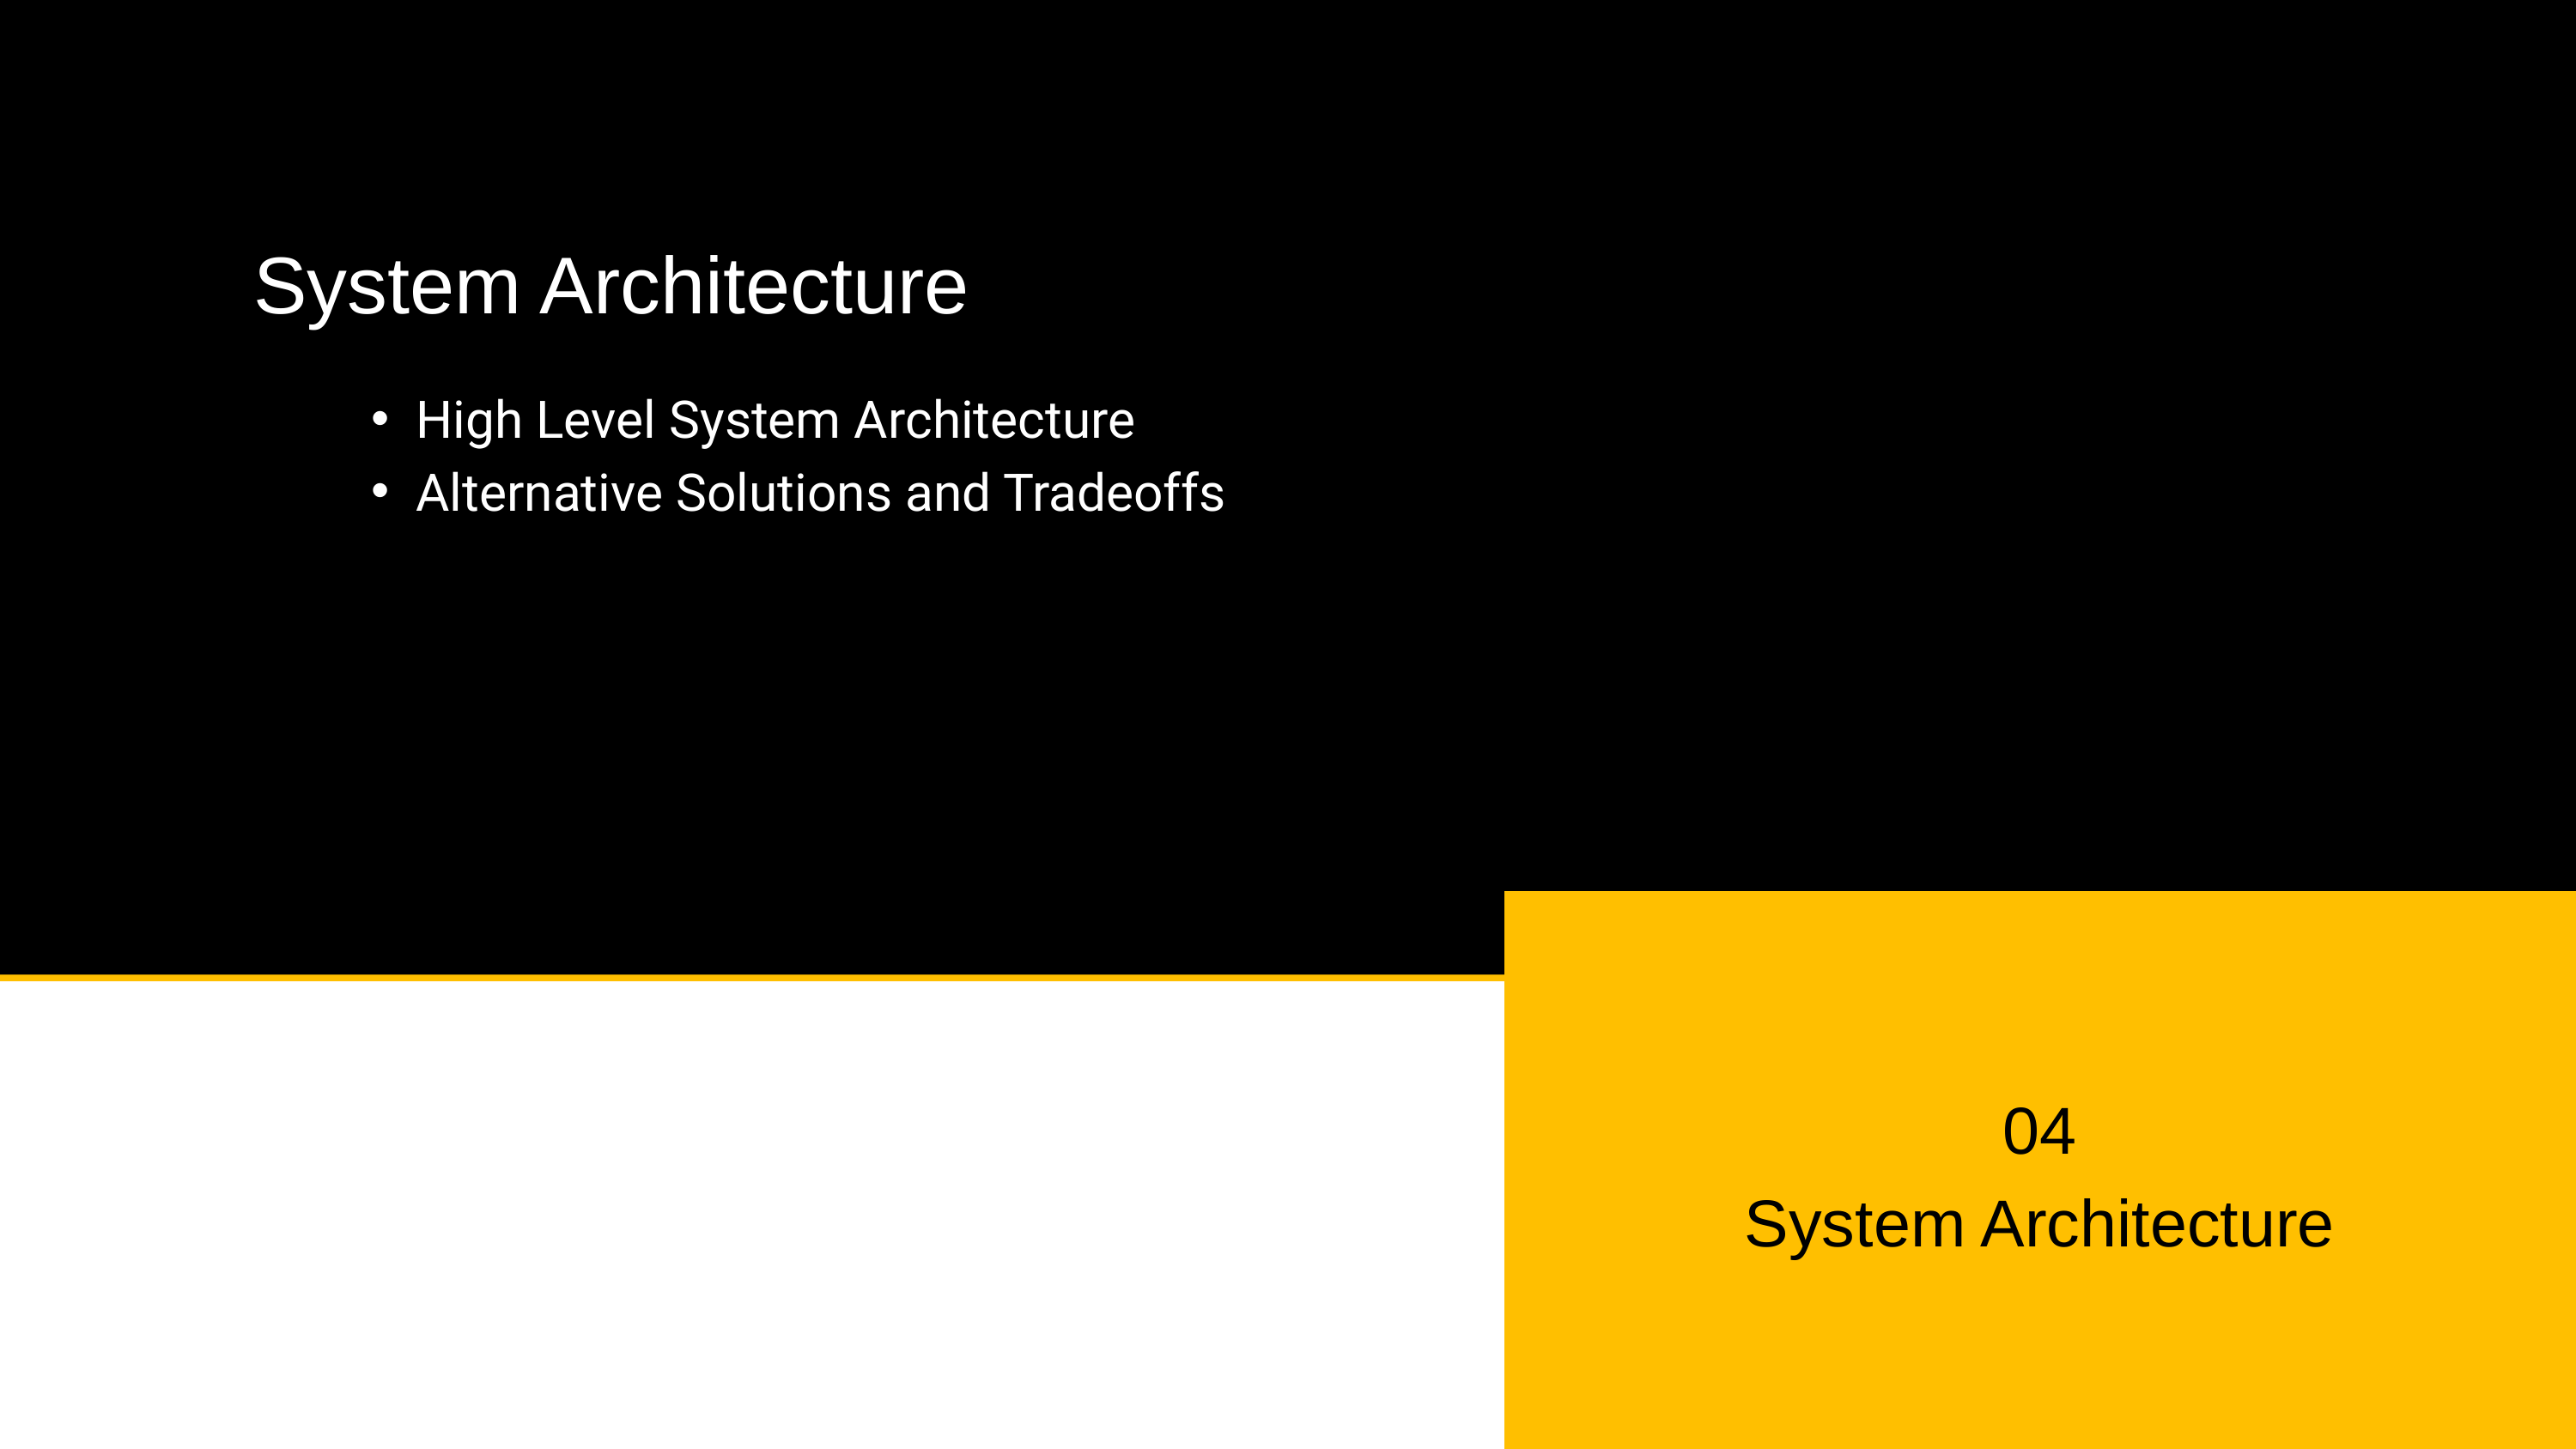

System Architecture
High Level System Architecture
Alternative Solutions and Tradeoffs

04
System Architecture